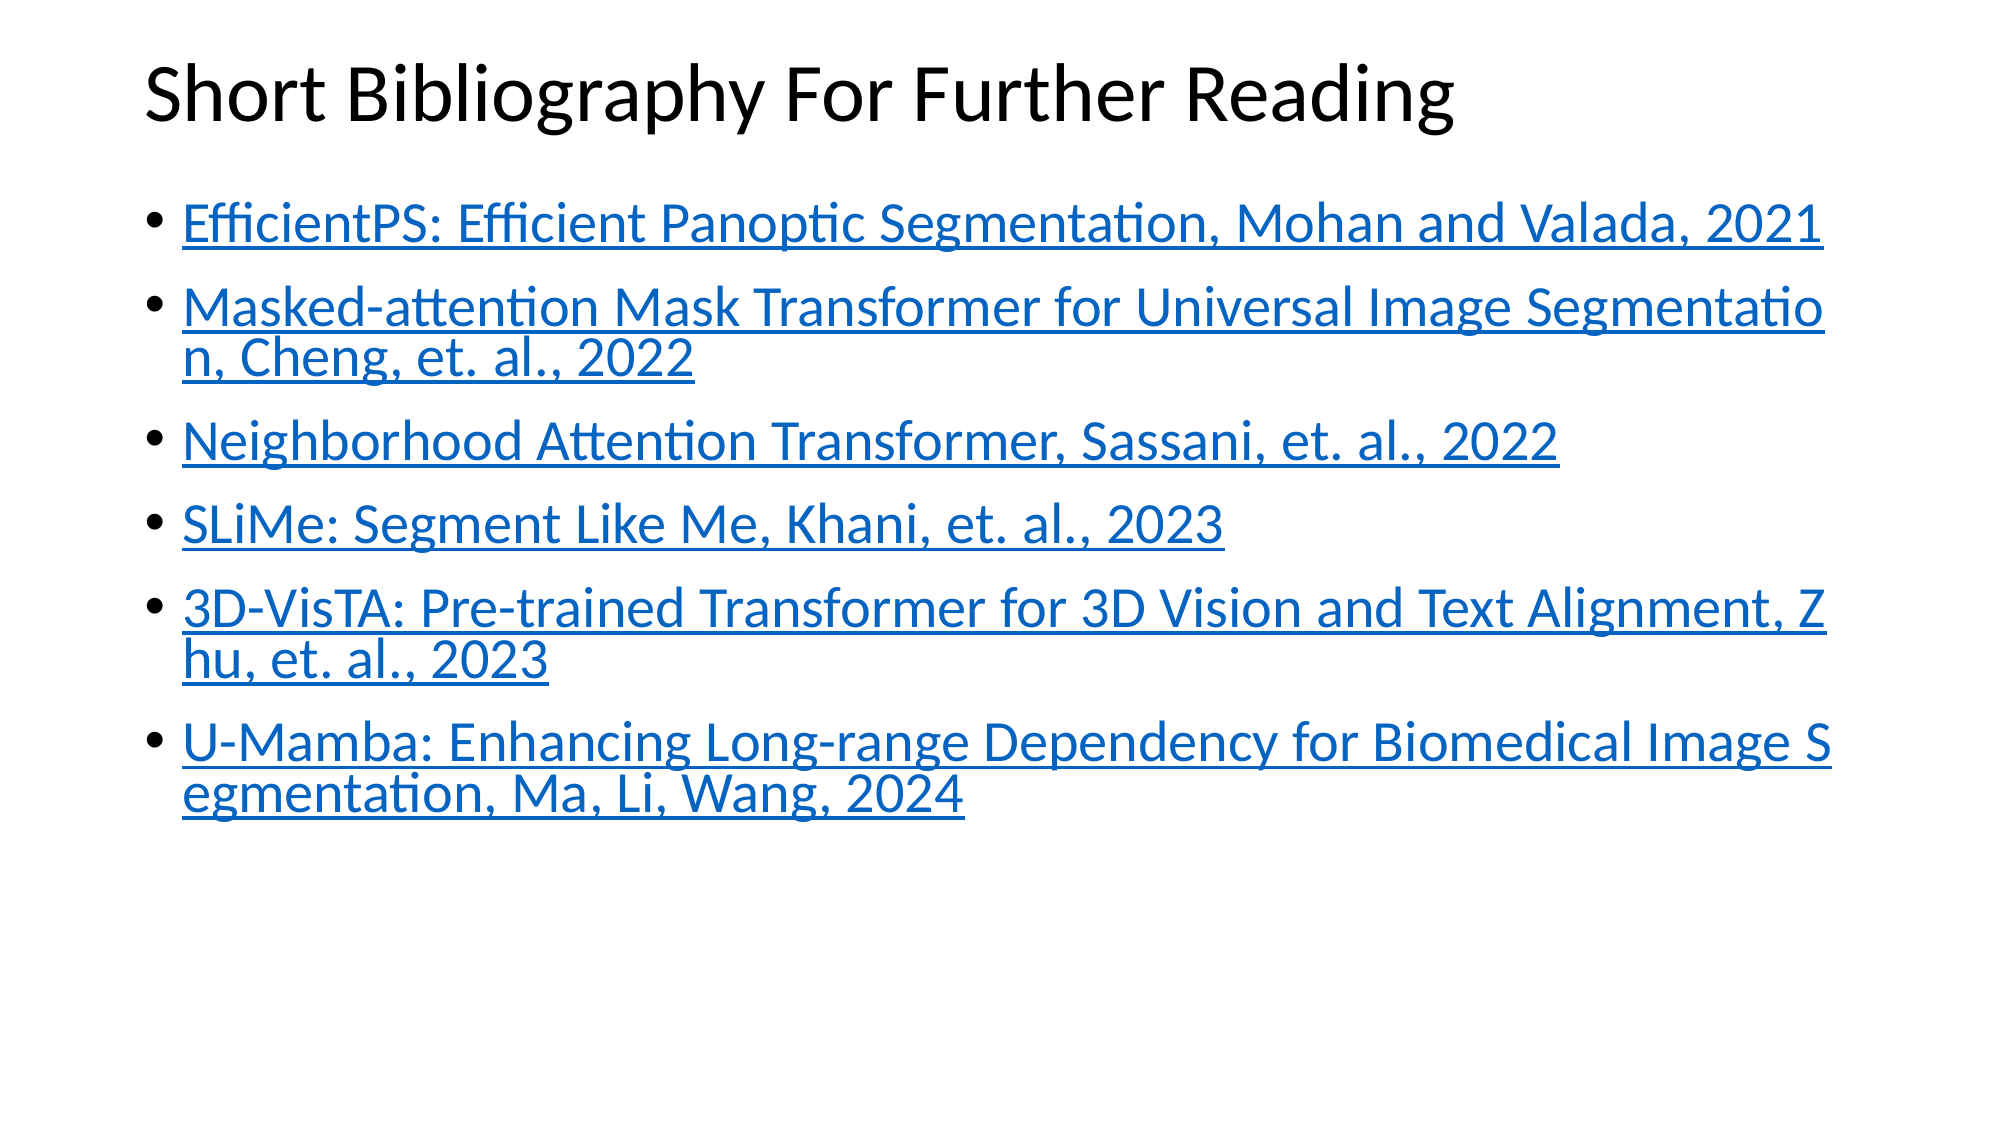

# Short Bibliography For Further Reading
EfficientPS: Efficient Panoptic Segmentation, Mohan and Valada, 2021
Masked-attention Mask Transformer for Universal Image Segmentation, Cheng, et. al., 2022
Neighborhood Attention Transformer, Sassani, et. al., 2022
SLiMe: Segment Like Me, Khani, et. al., 2023
3D-VisTA: Pre-trained Transformer for 3D Vision and Text Alignment, Zhu, et. al., 2023
U-Mamba: Enhancing Long-range Dependency for Biomedical Image Segmentation, Ma, Li, Wang, 2024